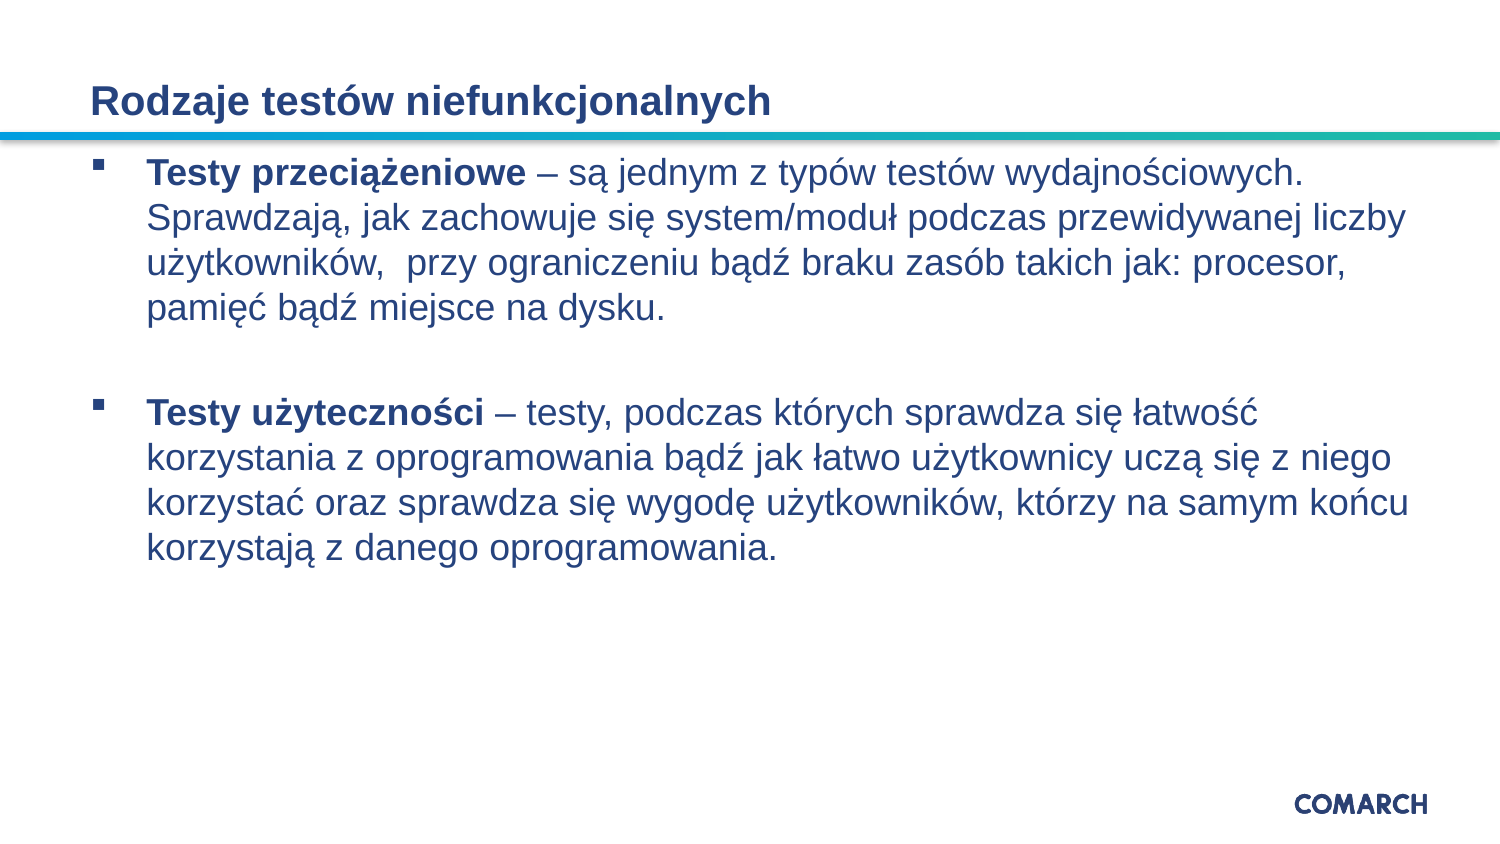

# Rodzaje testów niefunkcjonalnych
Testy przeciążeniowe – są jednym z typów testów wydajnościowych. Sprawdzają, jak zachowuje się system/moduł podczas przewidywanej liczby użytkowników,  przy ograniczeniu bądź braku zasób takich jak: procesor, pamięć bądź miejsce na dysku.

Testy użyteczności – testy, podczas których sprawdza się łatwość korzystania z oprogramowania bądź jak łatwo użytkownicy uczą się z niego korzystać oraz sprawdza się wygodę użytkowników, którzy na samym końcu korzystają z danego oprogramowania.